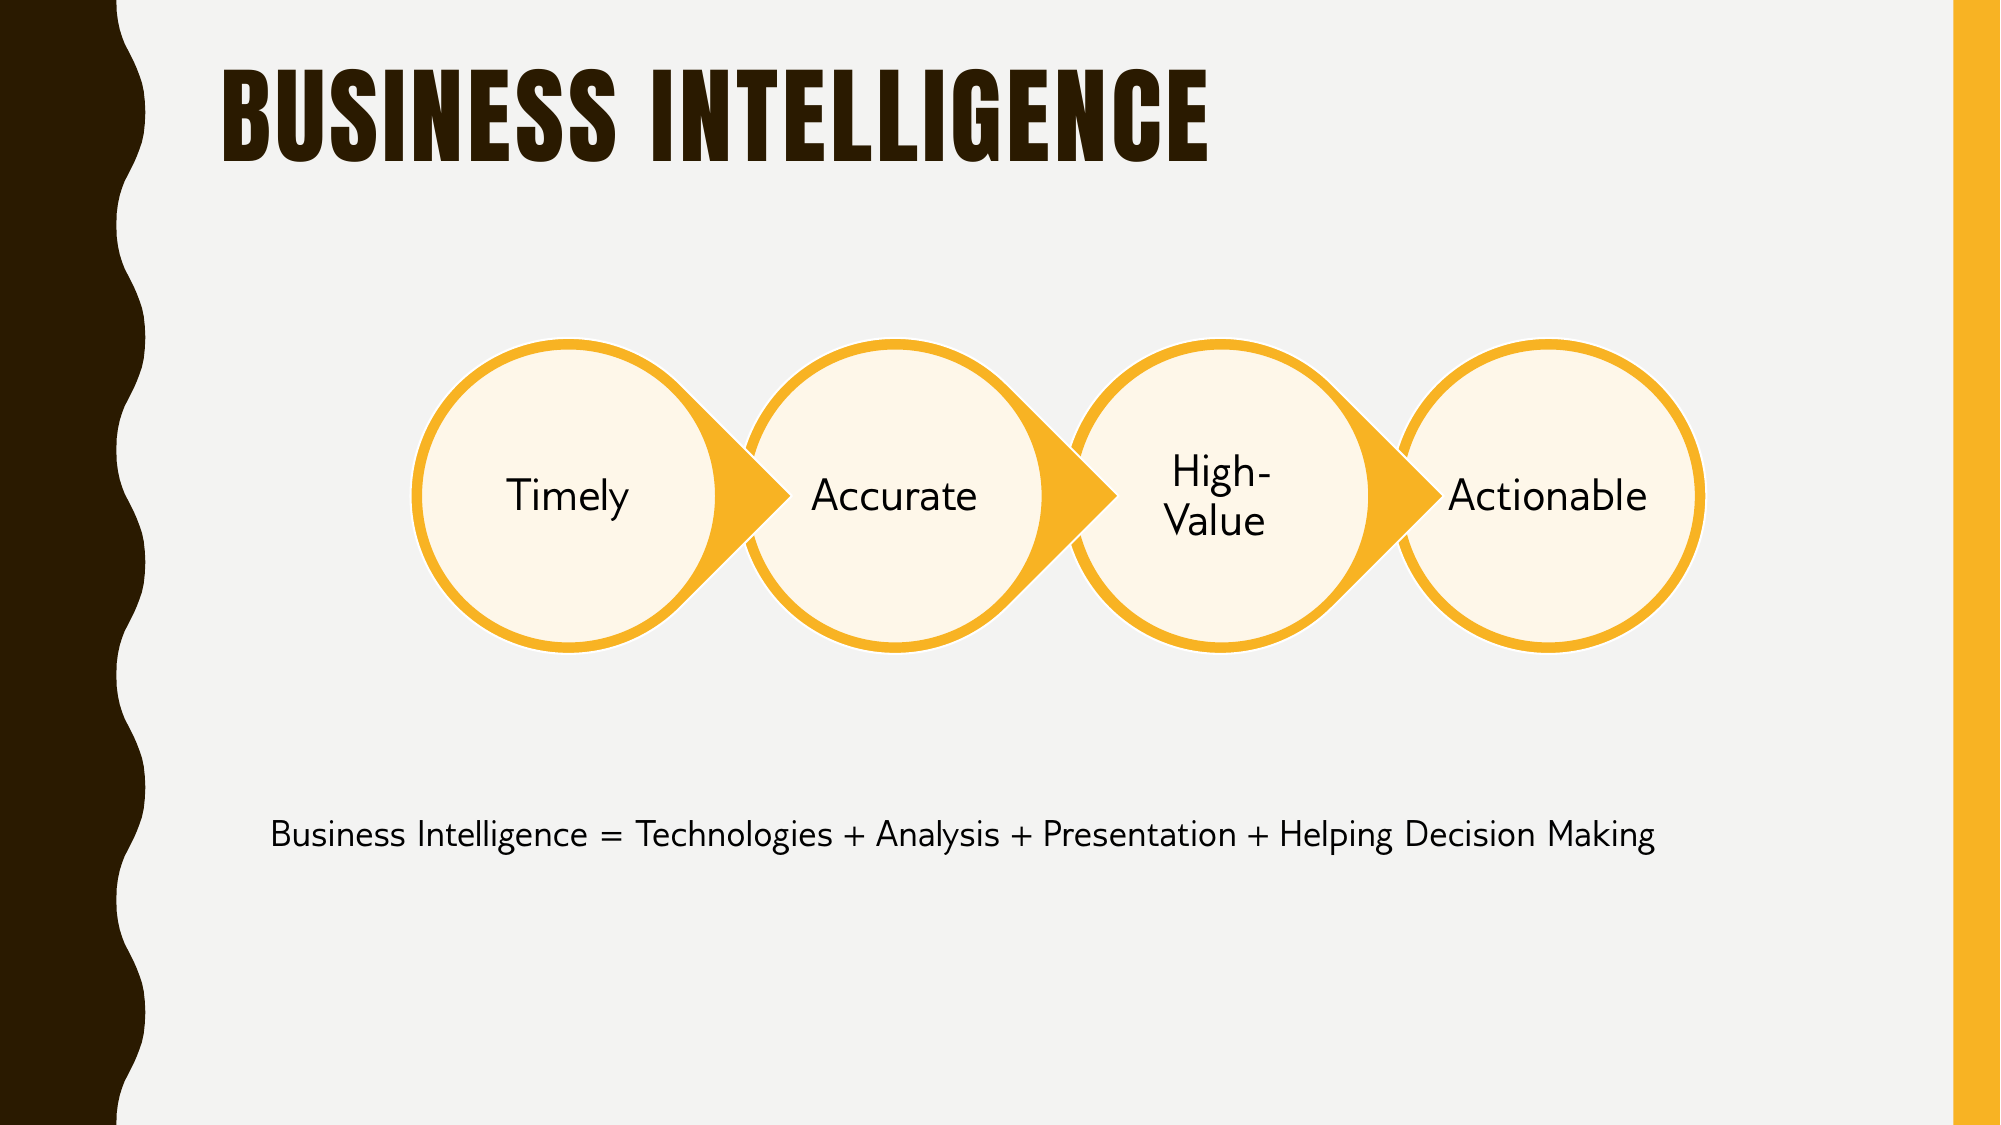

# Business Intelligence
Actionable
High-Value
Accurate
Timely
Business Intelligence = Technologies + Analysis + Presentation + Helping Decision Making